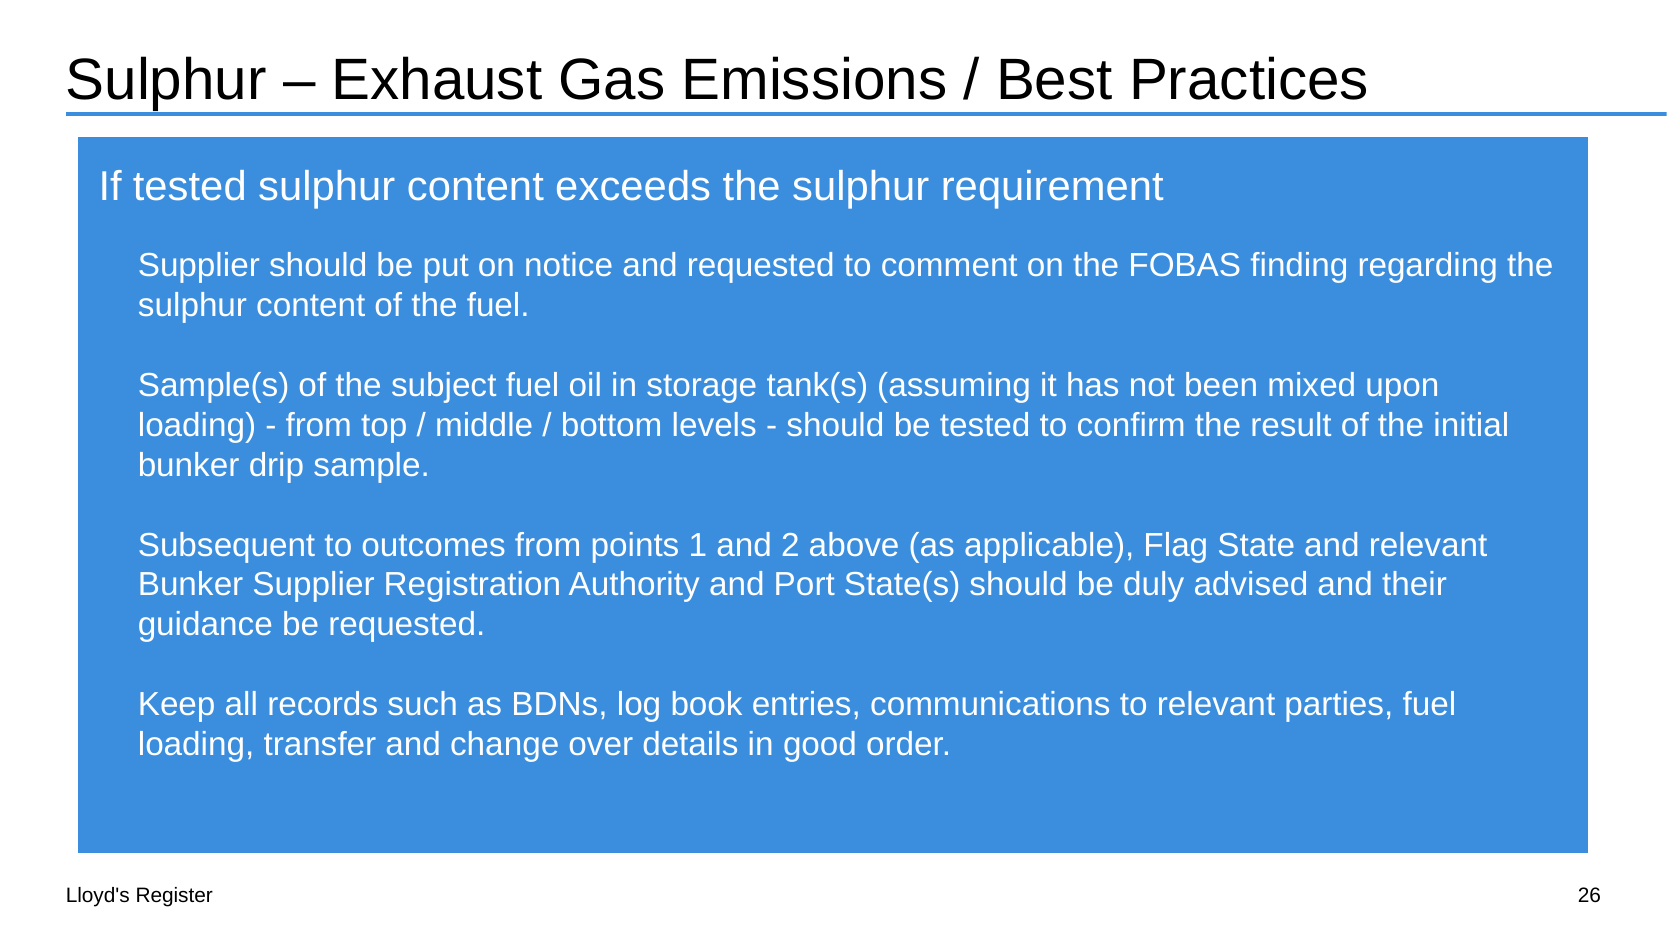

# Sulphur – Exhaust Gas Emissions / Best Practices
If tested sulphur content exceeds the sulphur requirement

Supplier should be put on notice and requested to comment on the FOBAS finding regarding the sulphur content of the fuel.

Sample(s) of the subject fuel oil in storage tank(s) (assuming it has not been mixed upon loading) - from top / middle / bottom levels - should be tested to confirm the result of the initial bunker drip sample.

Subsequent to outcomes from points 1 and 2 above (as applicable), Flag State and relevant Bunker Supplier Registration Authority and Port State(s) should be duly advised and their guidance be requested.

Keep all records such as BDNs, log book entries, communications to relevant parties, fuel loading, transfer and change over details in good order.
Lloyd's Register
26